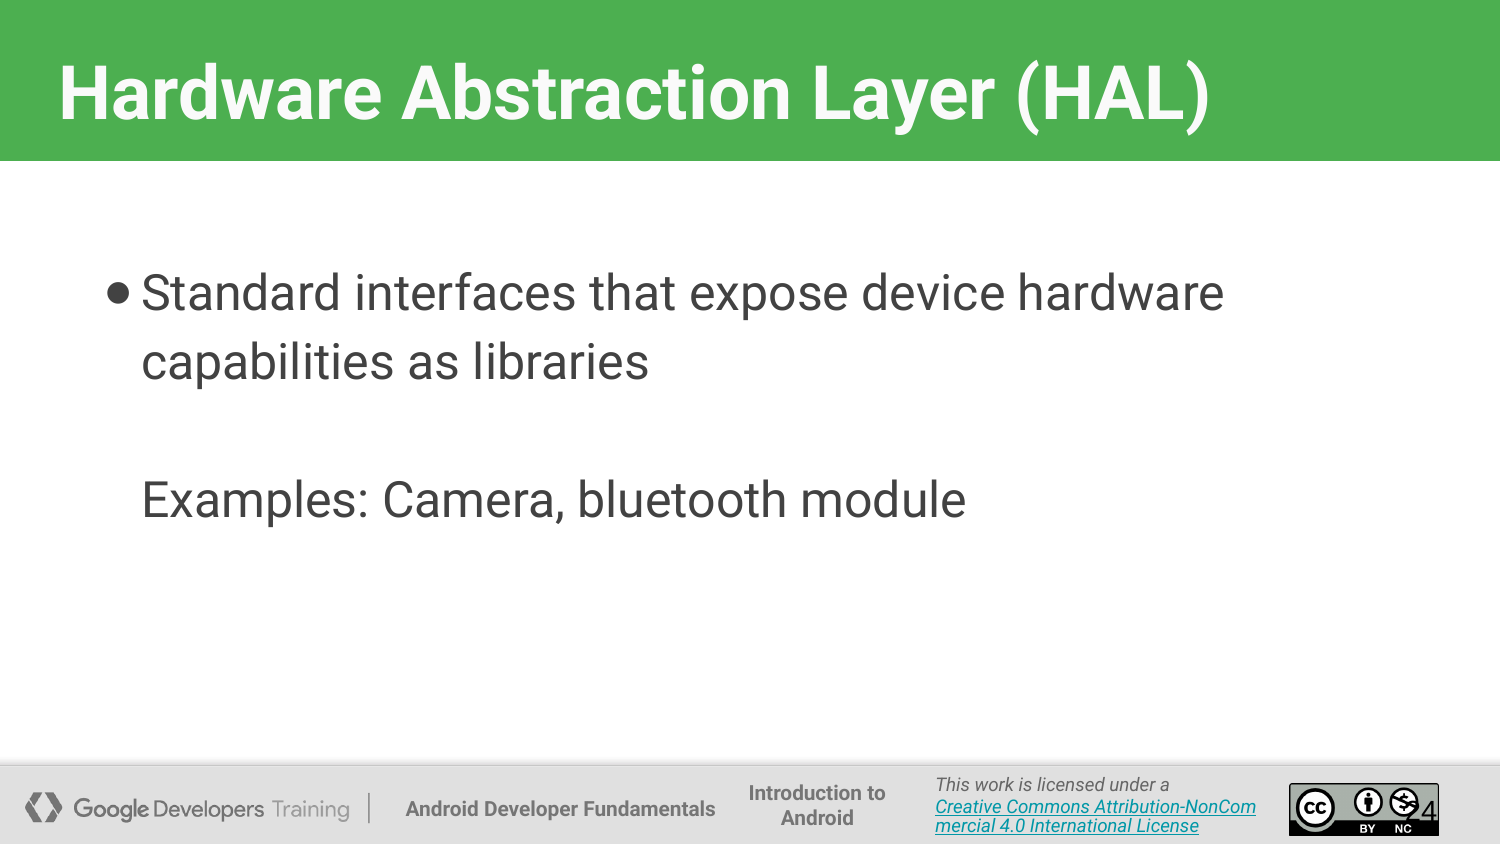

# Hardware Abstraction Layer (HAL)

Standard interfaces that expose device hardware capabilities as libraries
Examples: Camera, bluetooth module

24